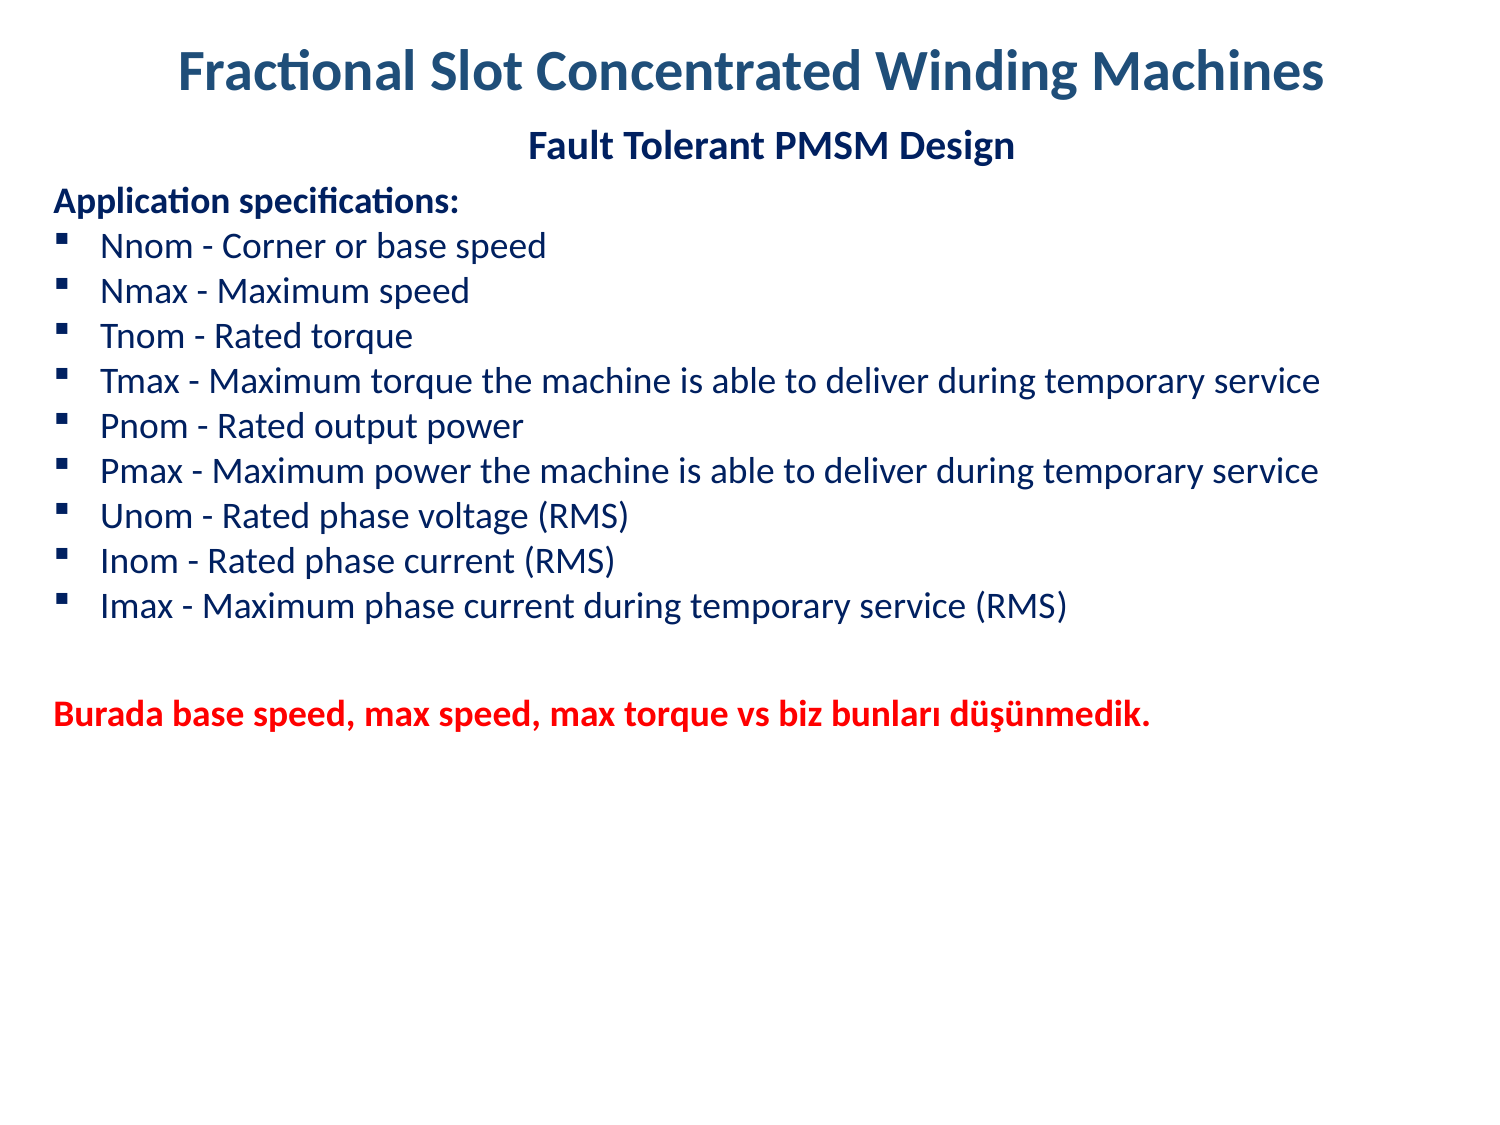

Fractional Slot Concentrated Winding Machines
Fault Tolerant PMSM Design
Application specifications:
Nnom - Corner or base speed
Nmax - Maximum speed
Tnom - Rated torque
Tmax - Maximum torque the machine is able to deliver during temporary service
Pnom - Rated output power
Pmax - Maximum power the machine is able to deliver during temporary service
Unom - Rated phase voltage (RMS)
Inom - Rated phase current (RMS)
Imax - Maximum phase current during temporary service (RMS)
Burada base speed, max speed, max torque vs biz bunları düşünmedik.